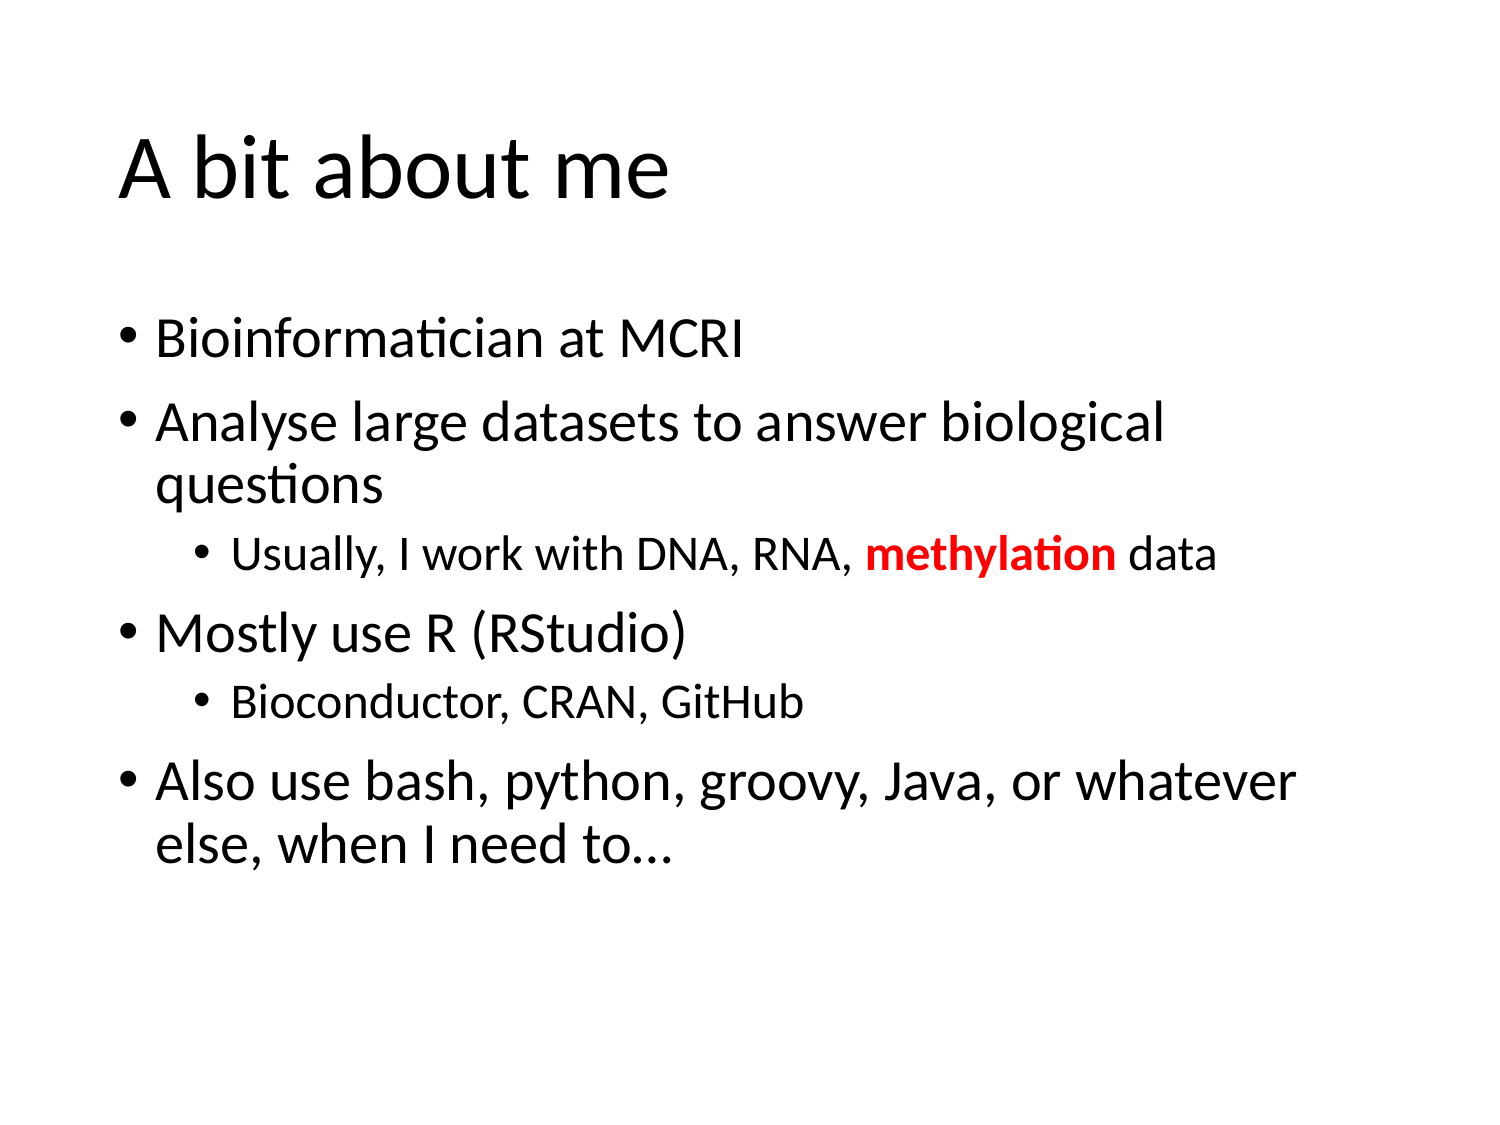

# A bit about me
Bioinformatician at MCRI
Analyse large datasets to answer biological questions
Usually, I work with DNA, RNA, methylation data
Mostly use R (RStudio)
Bioconductor, CRAN, GitHub
Also use bash, python, groovy, Java, or whatever else, when I need to…